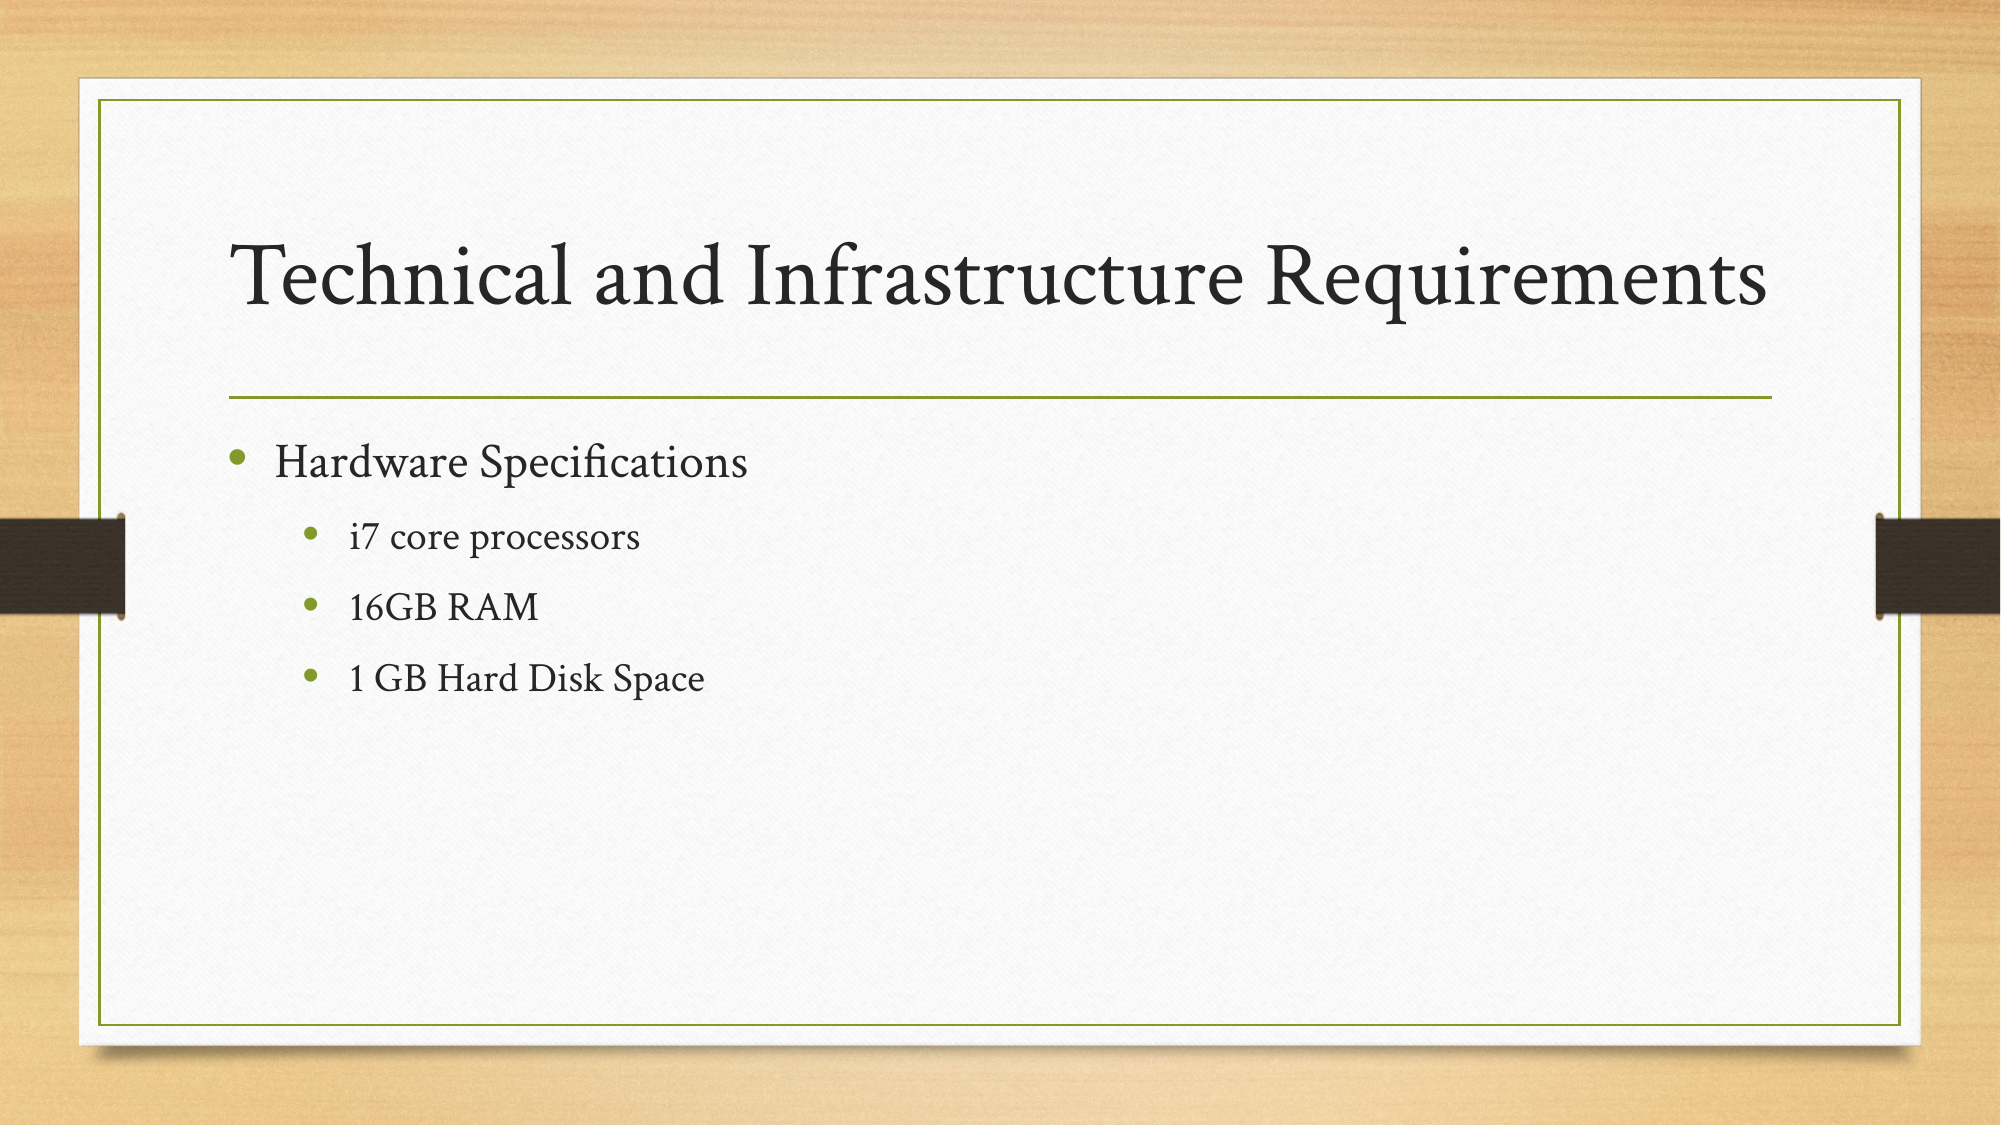

# Technical and Infrastructure Requirements
Hardware Specifications
i7 core processors
16GB RAM
1 GB Hard Disk Space